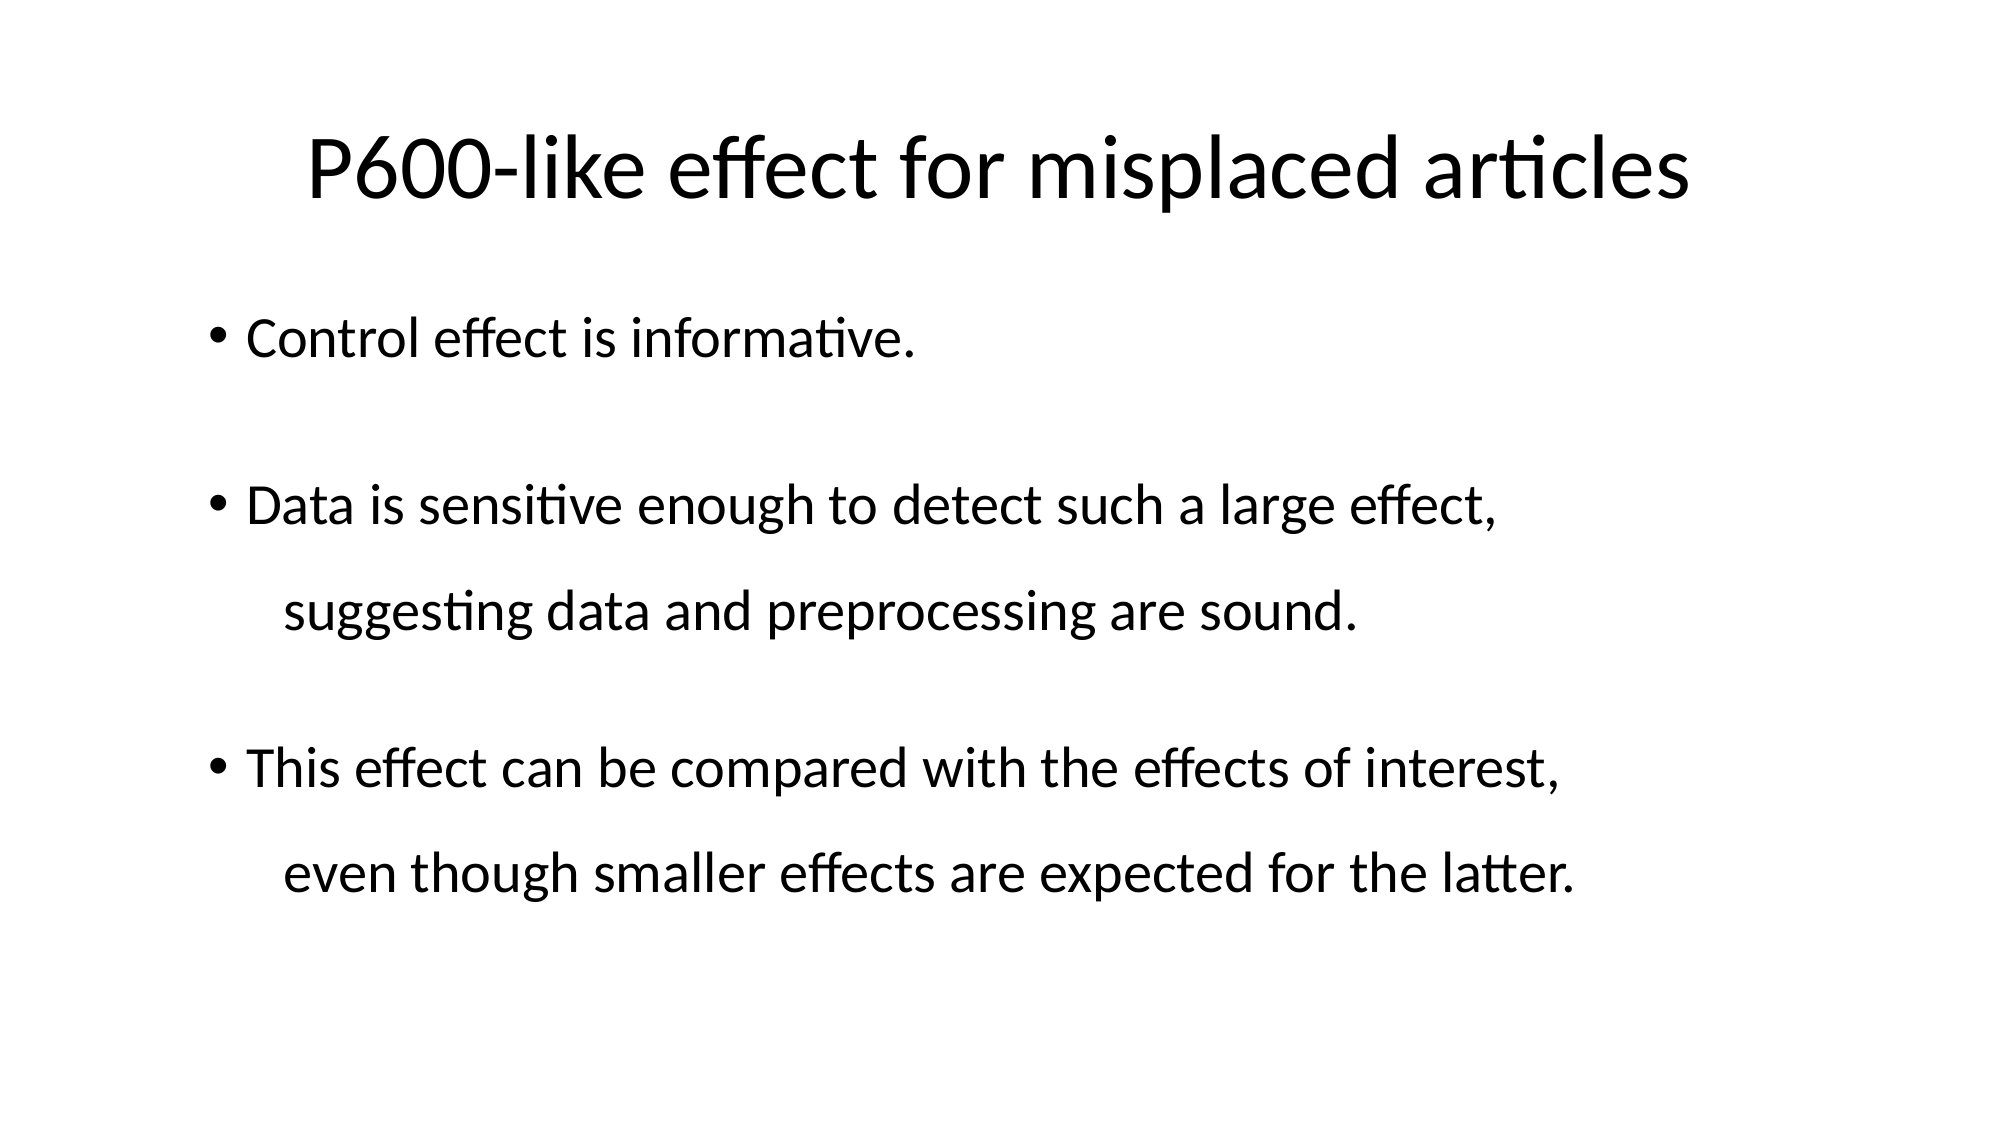

# P600-like effect for misplaced articles
Control effect is informative.

Data is sensitive enough to detect such a large effect,

suggesting data and preprocessing are sound.

This effect can be compared with the effects of interest,

even though smaller effects are expected for the latter.